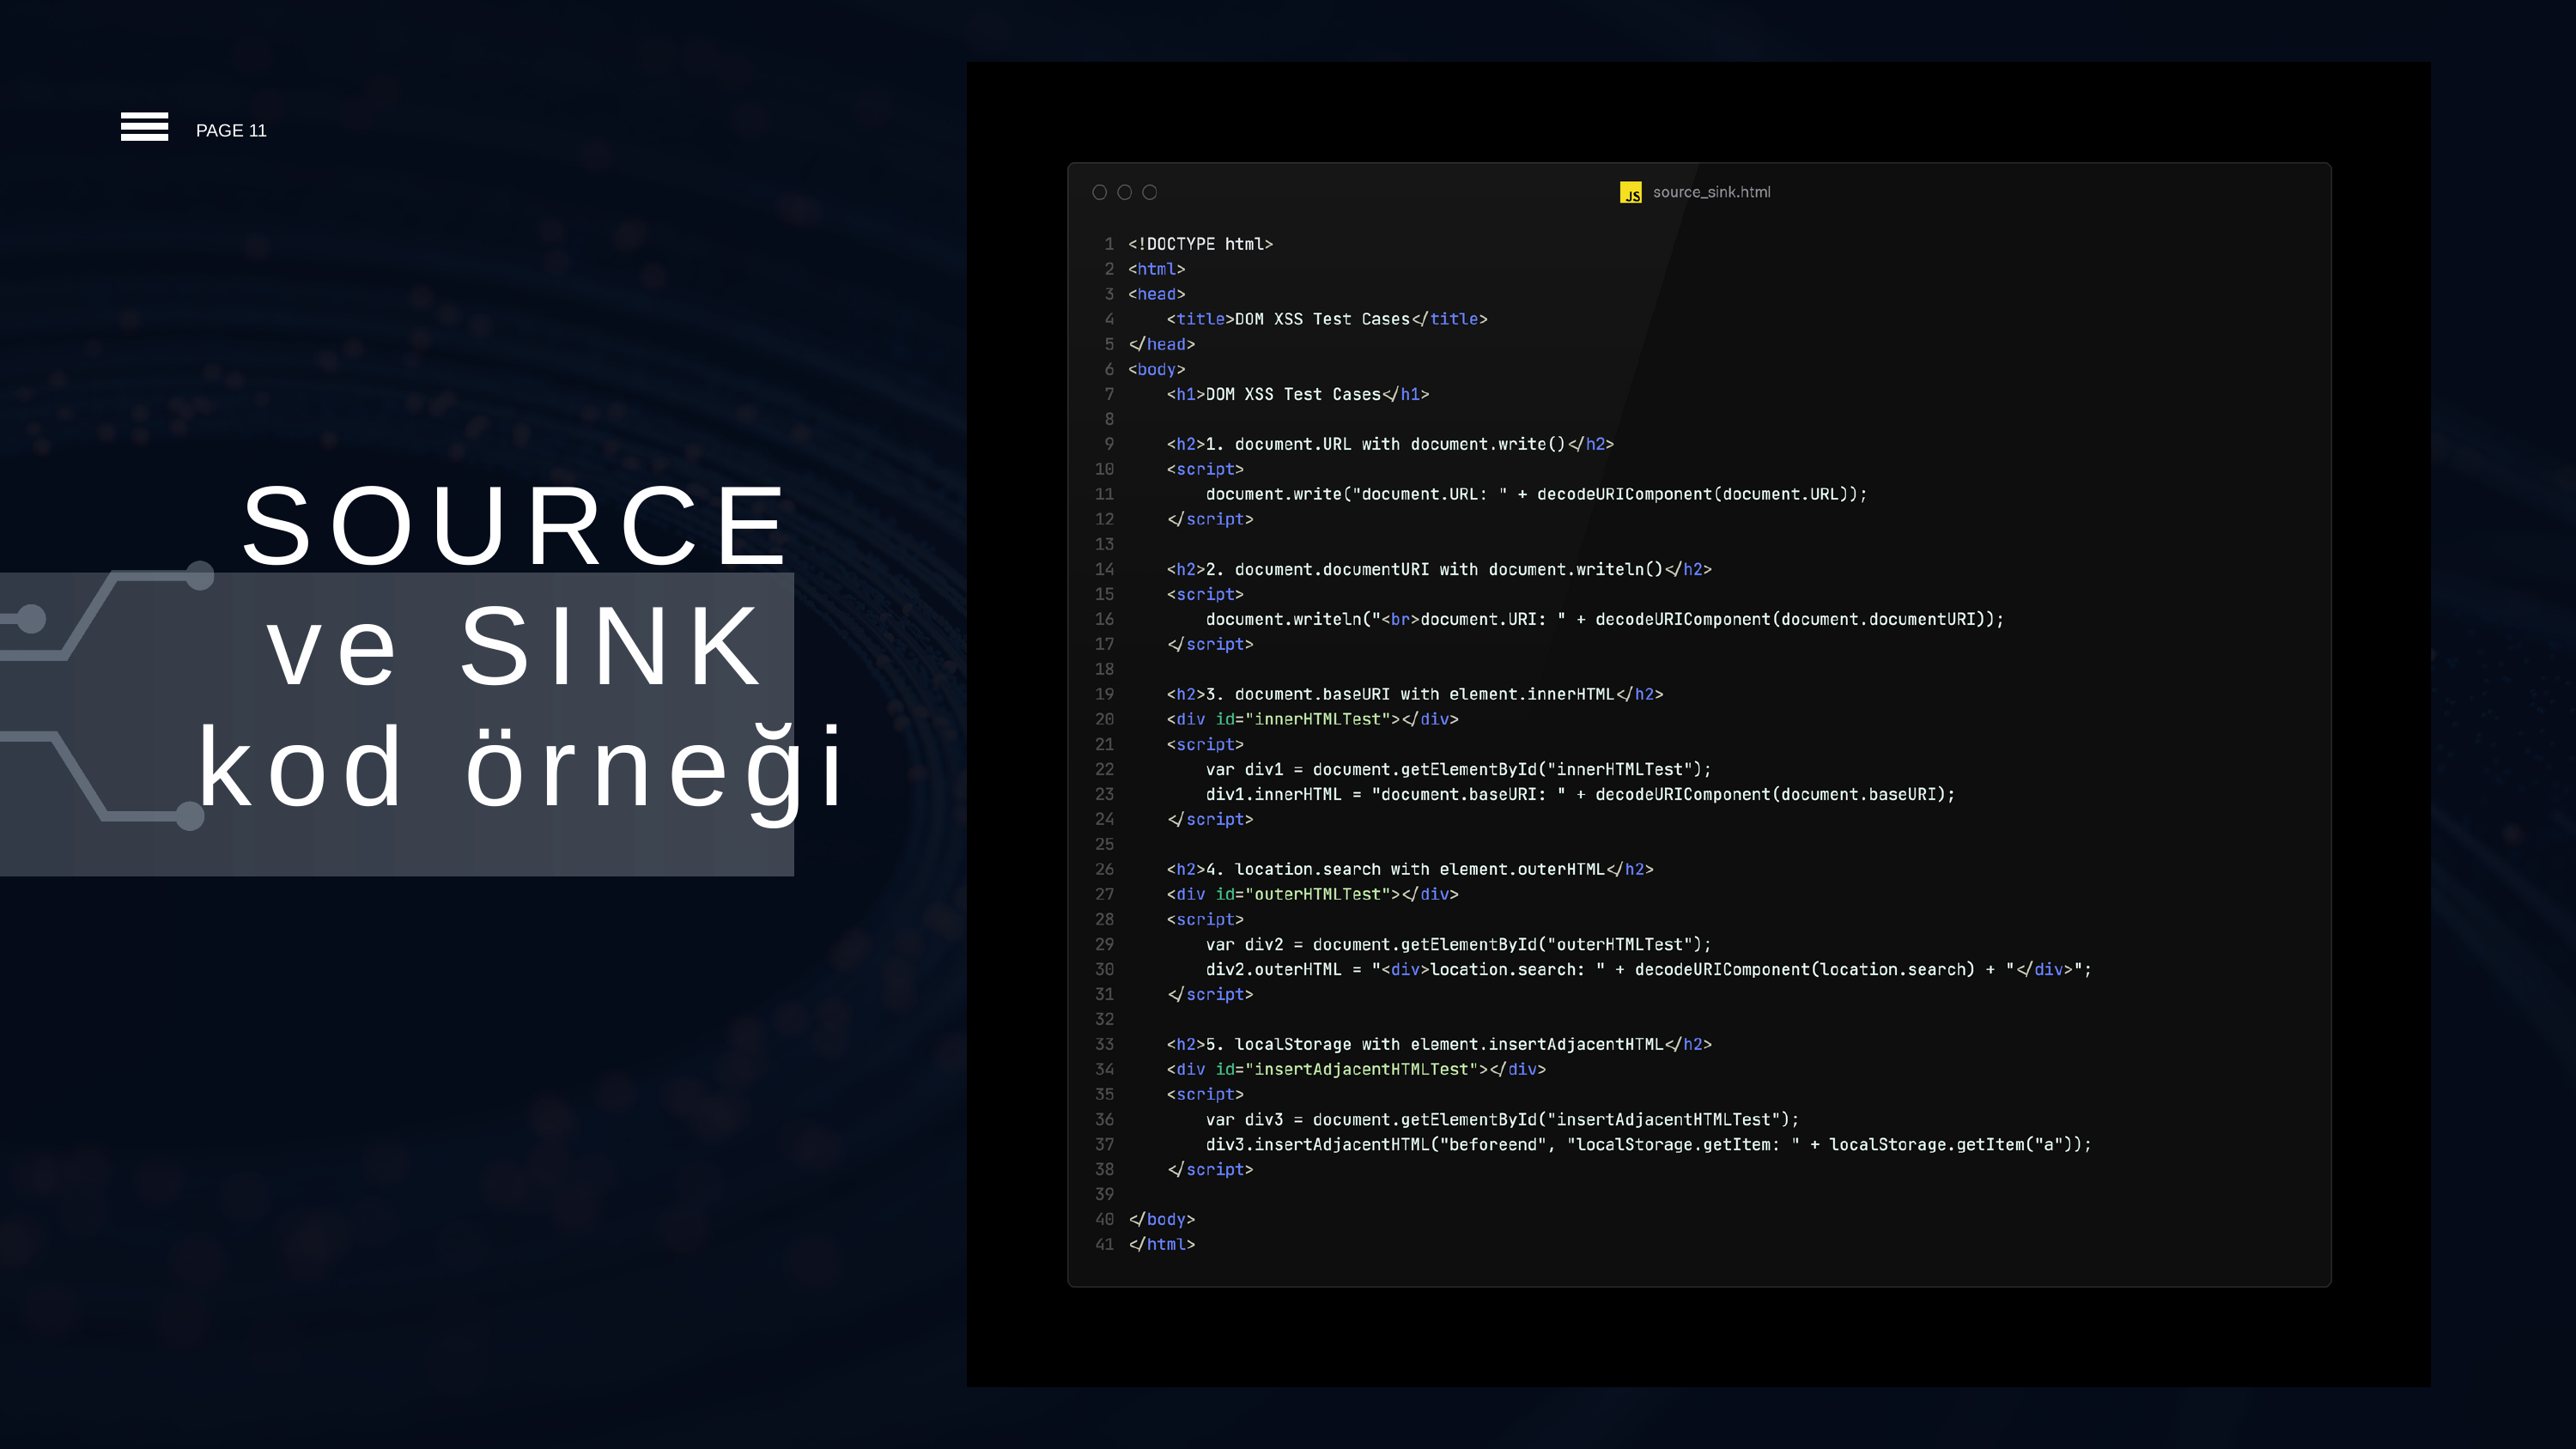

PAGE 11
SOURCE ve SINK kod örneği